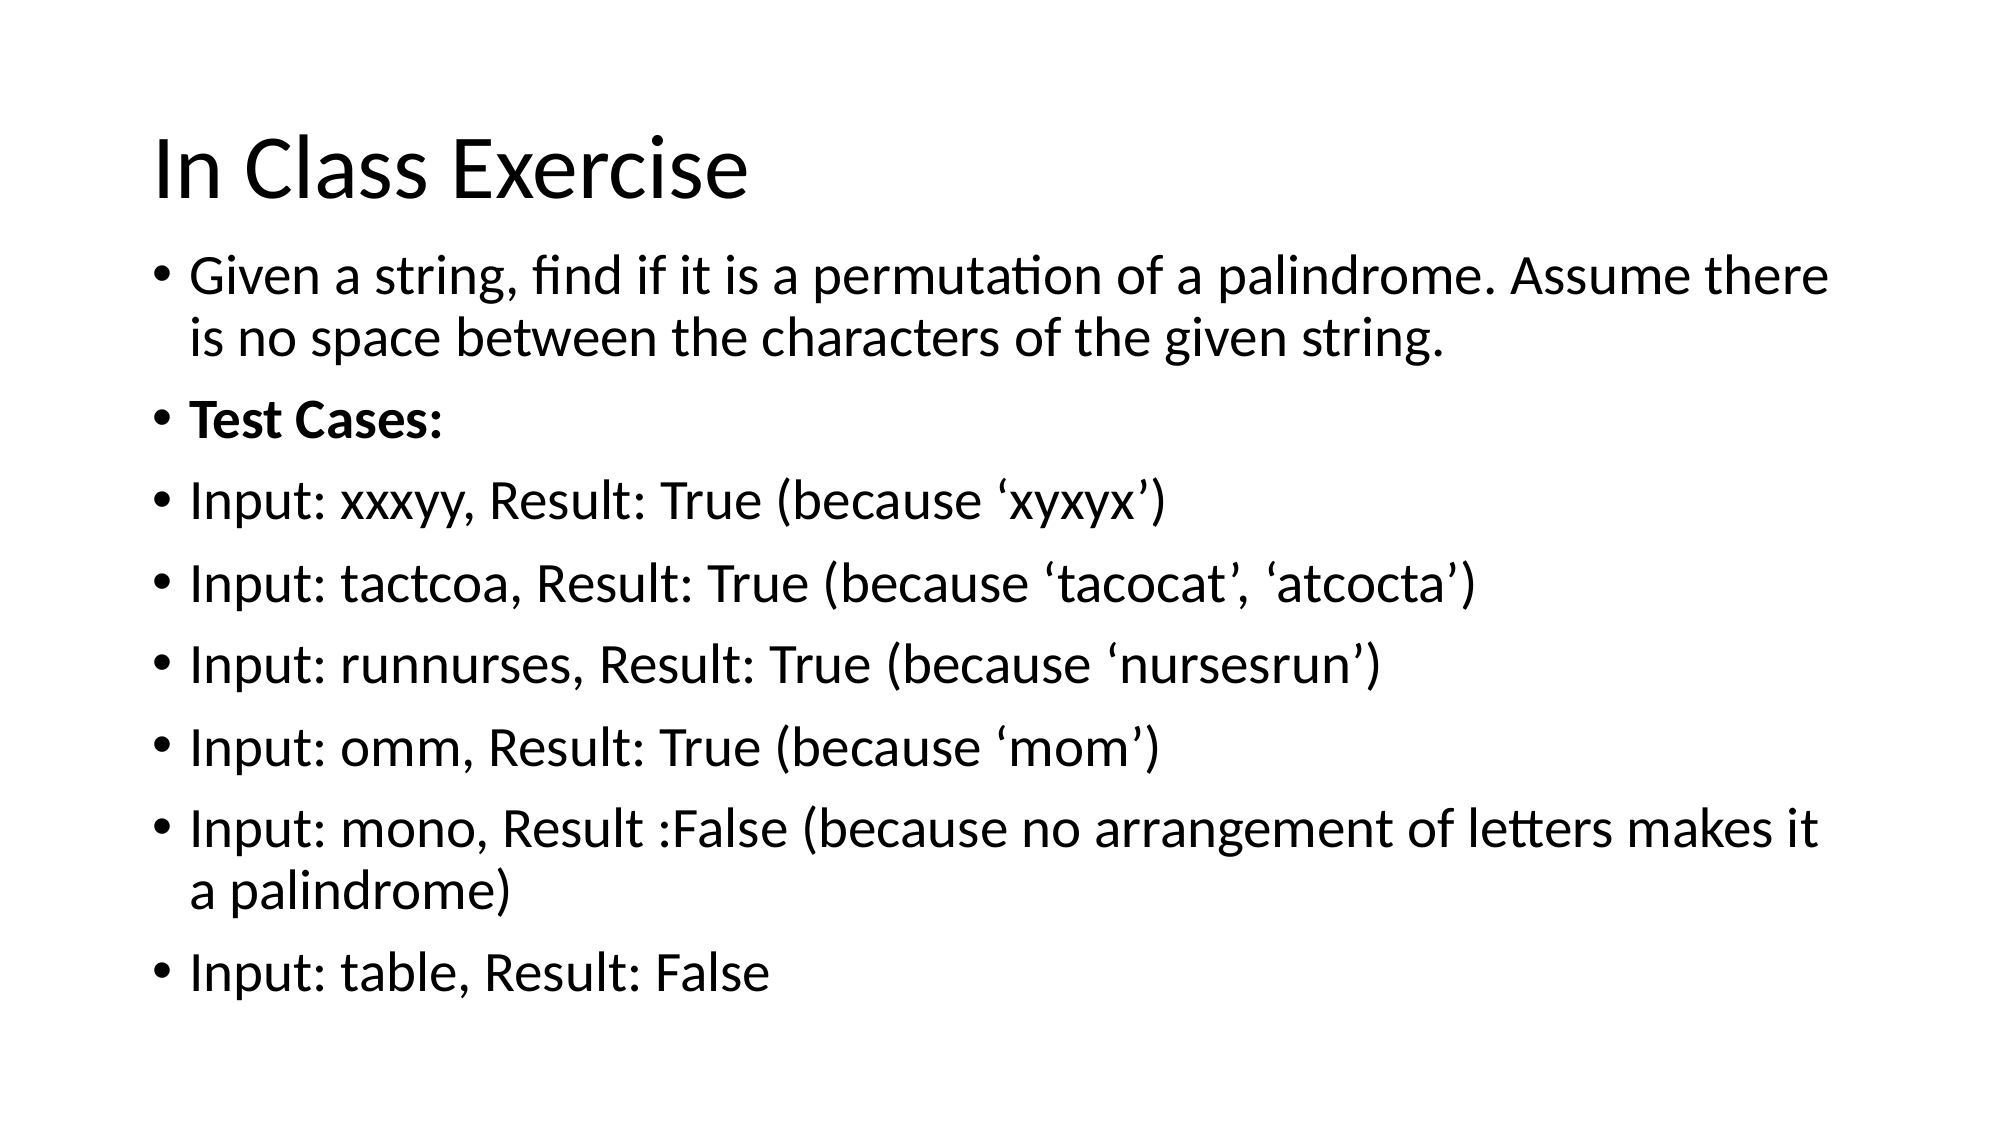

# In Class Exercise
Given a string, find if it is a permutation of a palindrome. Assume there is no space between the characters of the given string.
Test Cases:
Input: xxxyy, Result: True (because ‘xyxyx’)
Input: tactcoa, Result: True (because ‘tacocat’, ‘atcocta’)
Input: runnurses, Result: True (because ‘nursesrun’)
Input: omm, Result: True (because ‘mom’)
Input: mono, Result :False (because no arrangement of letters makes it a palindrome)
Input: table, Result: False